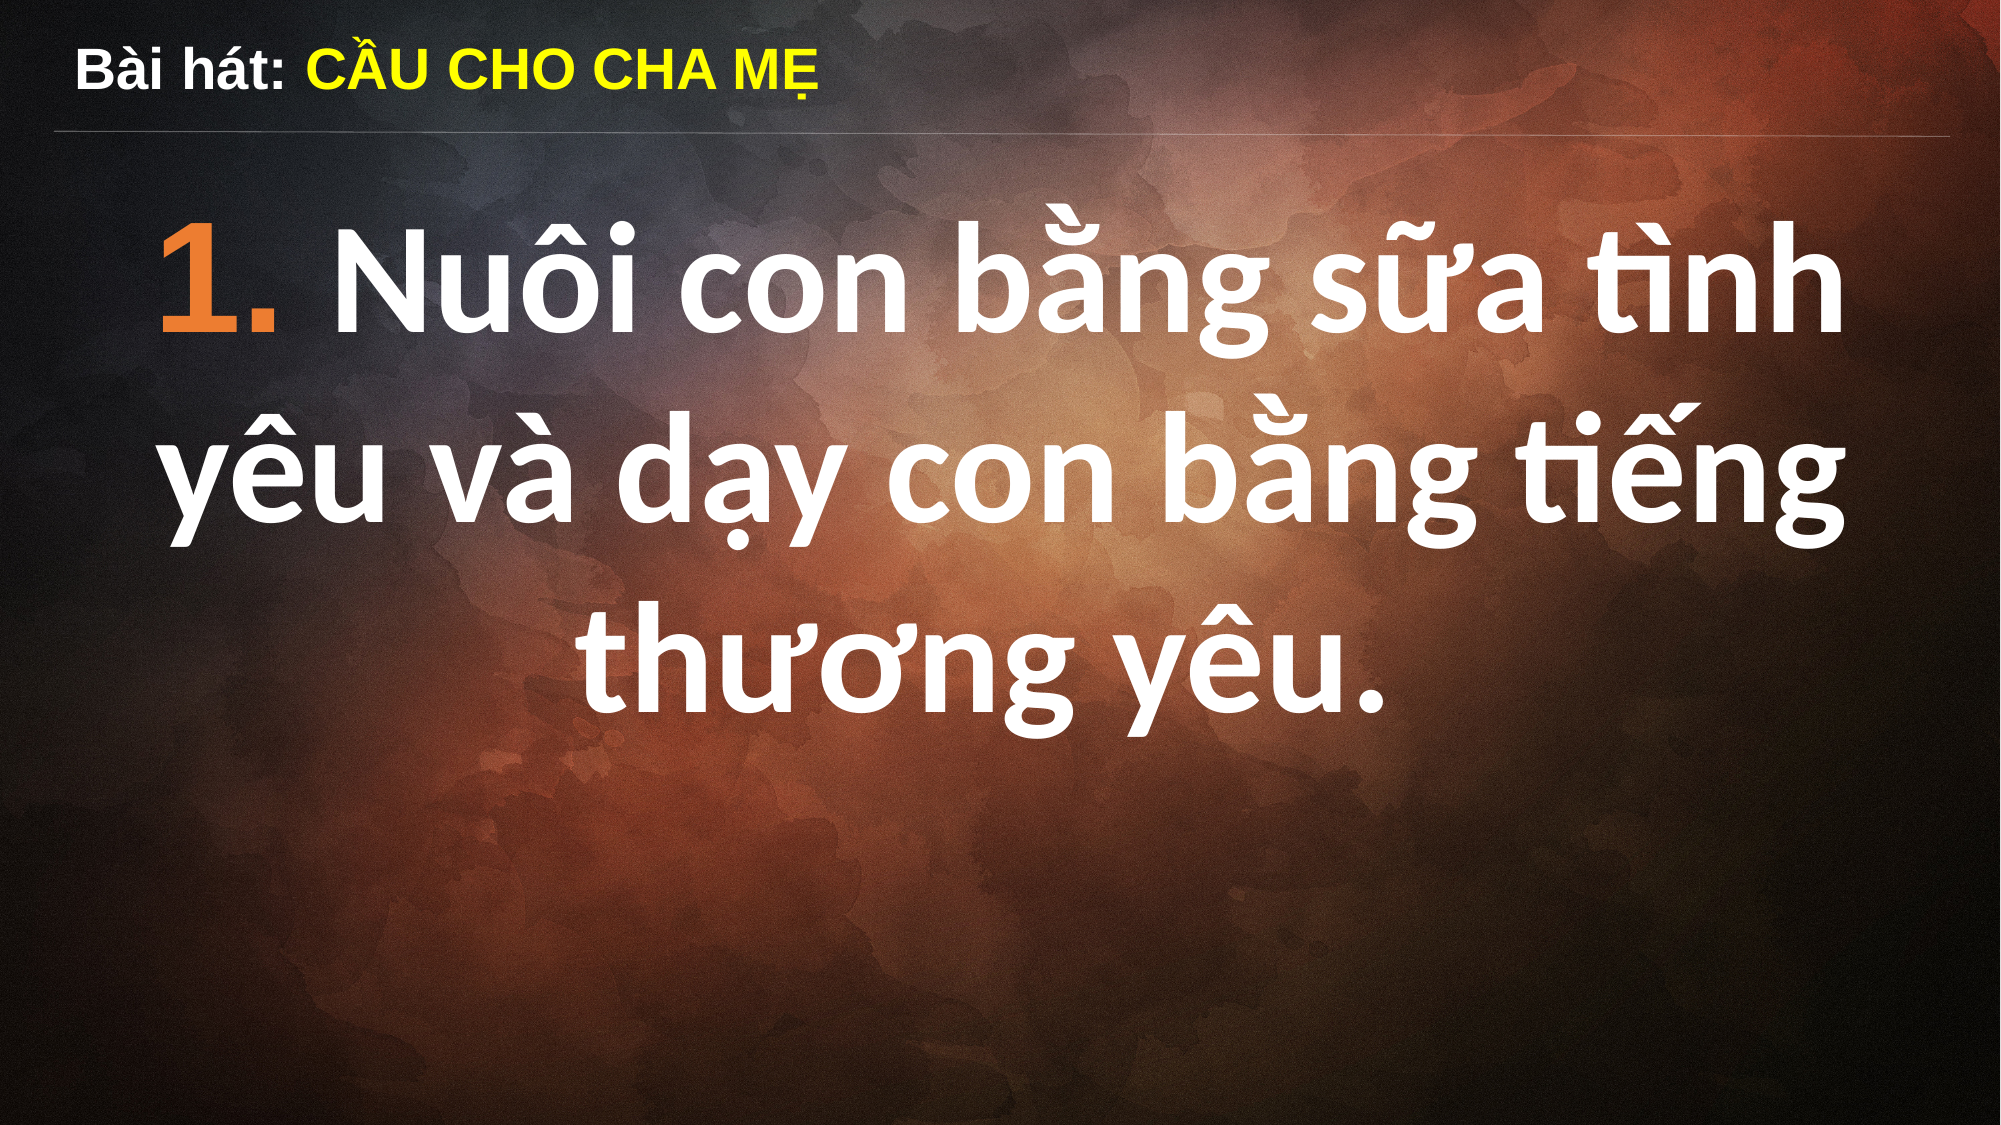

Bài hát: CẦU CHO CHA MẸ
1. Nuôi con bằng sữa tình yêu và dạy con bằng tiếng thương yêu.